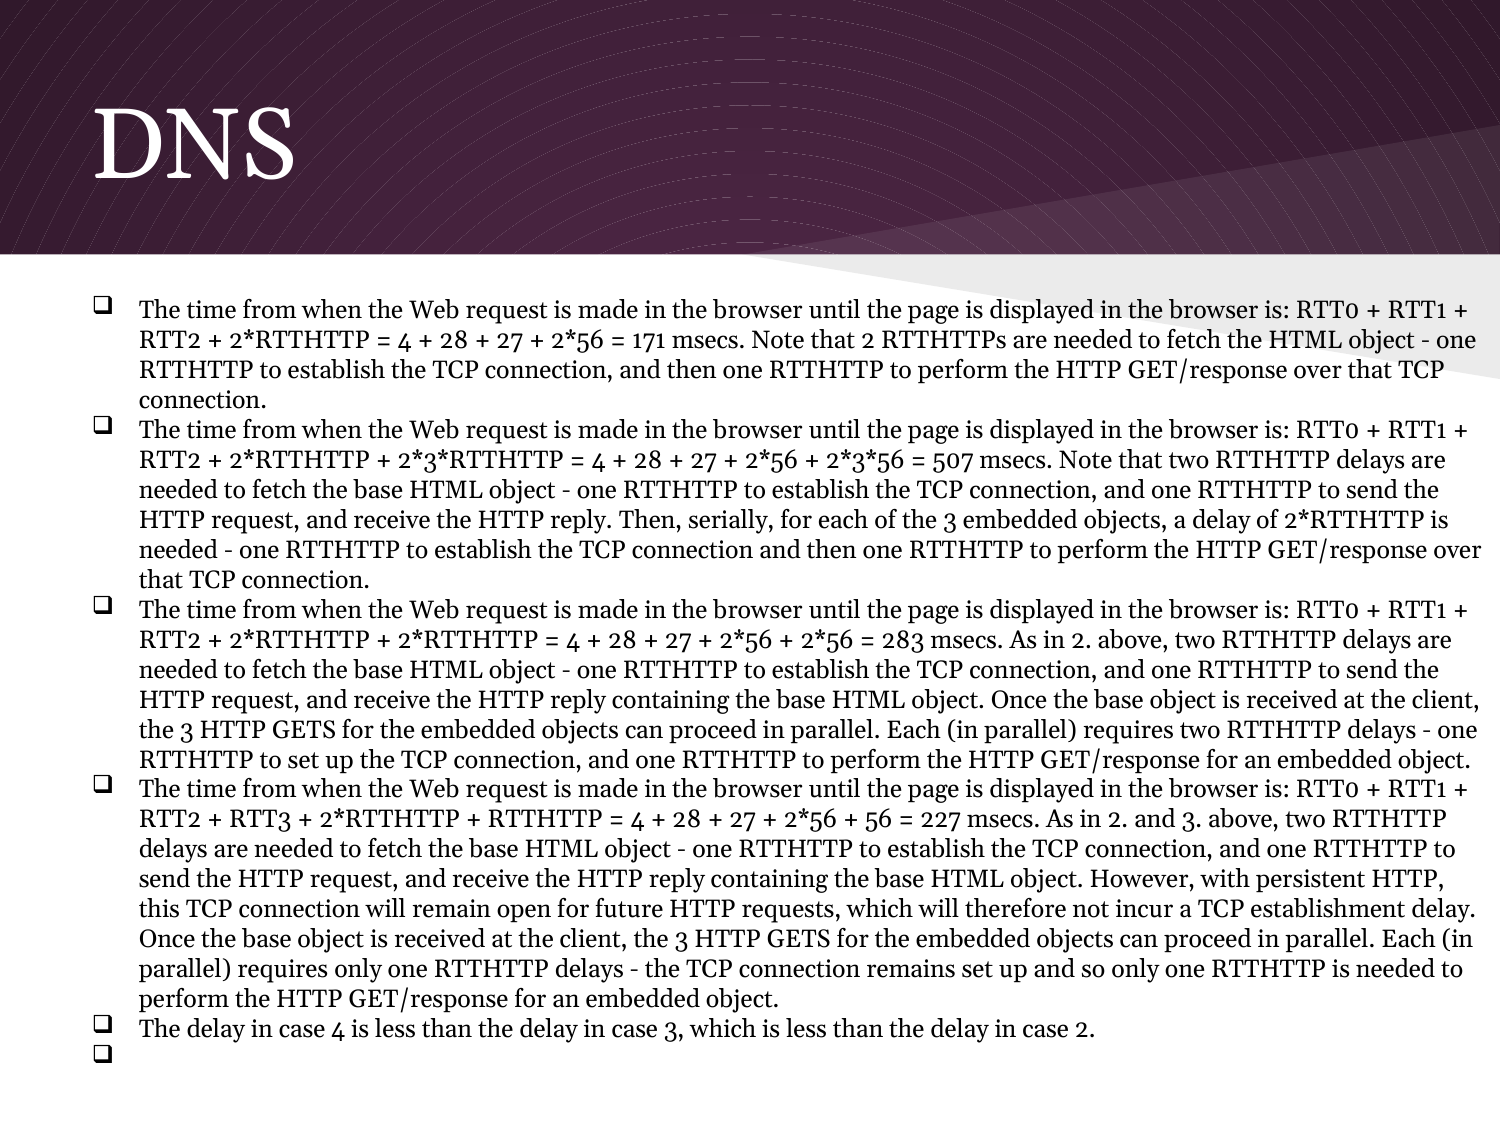

# DNS
The time from when the Web request is made in the browser until the page is displayed in the browser is: RTT0 + RTT1 + RTT2 + 2*RTTHTTP = 4 + 28 + 27 + 2*56 = 171 msecs. Note that 2 RTTHTTPs are needed to fetch the HTML object - one RTTHTTP to establish the TCP connection, and then one RTTHTTP to perform the HTTP GET/response over that TCP connection.
The time from when the Web request is made in the browser until the page is displayed in the browser is: RTT0 + RTT1 + RTT2 + 2*RTTHTTP + 2*3*RTTHTTP = 4 + 28 + 27 + 2*56 + 2*3*56 = 507 msecs. Note that two RTTHTTP delays are needed to fetch the base HTML object - one RTTHTTP to establish the TCP connection, and one RTTHTTP to send the HTTP request, and receive the HTTP reply. Then, serially, for each of the 3 embedded objects, a delay of 2*RTTHTTP is needed - one RTTHTTP to establish the TCP connection and then one RTTHTTP to perform the HTTP GET/response over that TCP connection.
The time from when the Web request is made in the browser until the page is displayed in the browser is: RTT0 + RTT1 + RTT2 + 2*RTTHTTP + 2*RTTHTTP = 4 + 28 + 27 + 2*56 + 2*56 = 283 msecs. As in 2. above, two RTTHTTP delays are needed to fetch the base HTML object - one RTTHTTP to establish the TCP connection, and one RTTHTTP to send the HTTP request, and receive the HTTP reply containing the base HTML object. Once the base object is received at the client, the 3 HTTP GETS for the embedded objects can proceed in parallel. Each (in parallel) requires two RTTHTTP delays - one RTTHTTP to set up the TCP connection, and one RTTHTTP to perform the HTTP GET/response for an embedded object.
The time from when the Web request is made in the browser until the page is displayed in the browser is: RTT0 + RTT1 + RTT2 + RTT3 + 2*RTTHTTP + RTTHTTP = 4 + 28 + 27 + 2*56 + 56 = 227 msecs. As in 2. and 3. above, two RTTHTTP delays are needed to fetch the base HTML object - one RTTHTTP to establish the TCP connection, and one RTTHTTP to send the HTTP request, and receive the HTTP reply containing the base HTML object. However, with persistent HTTP, this TCP connection will remain open for future HTTP requests, which will therefore not incur a TCP establishment delay. Once the base object is received at the client, the 3 HTTP GETS for the embedded objects can proceed in parallel. Each (in parallel) requires only one RTTHTTP delays - the TCP connection remains set up and so only one RTTHTTP is needed to perform the HTTP GET/response for an embedded object.
The delay in case 4 is less than the delay in case 3, which is less than the delay in case 2.